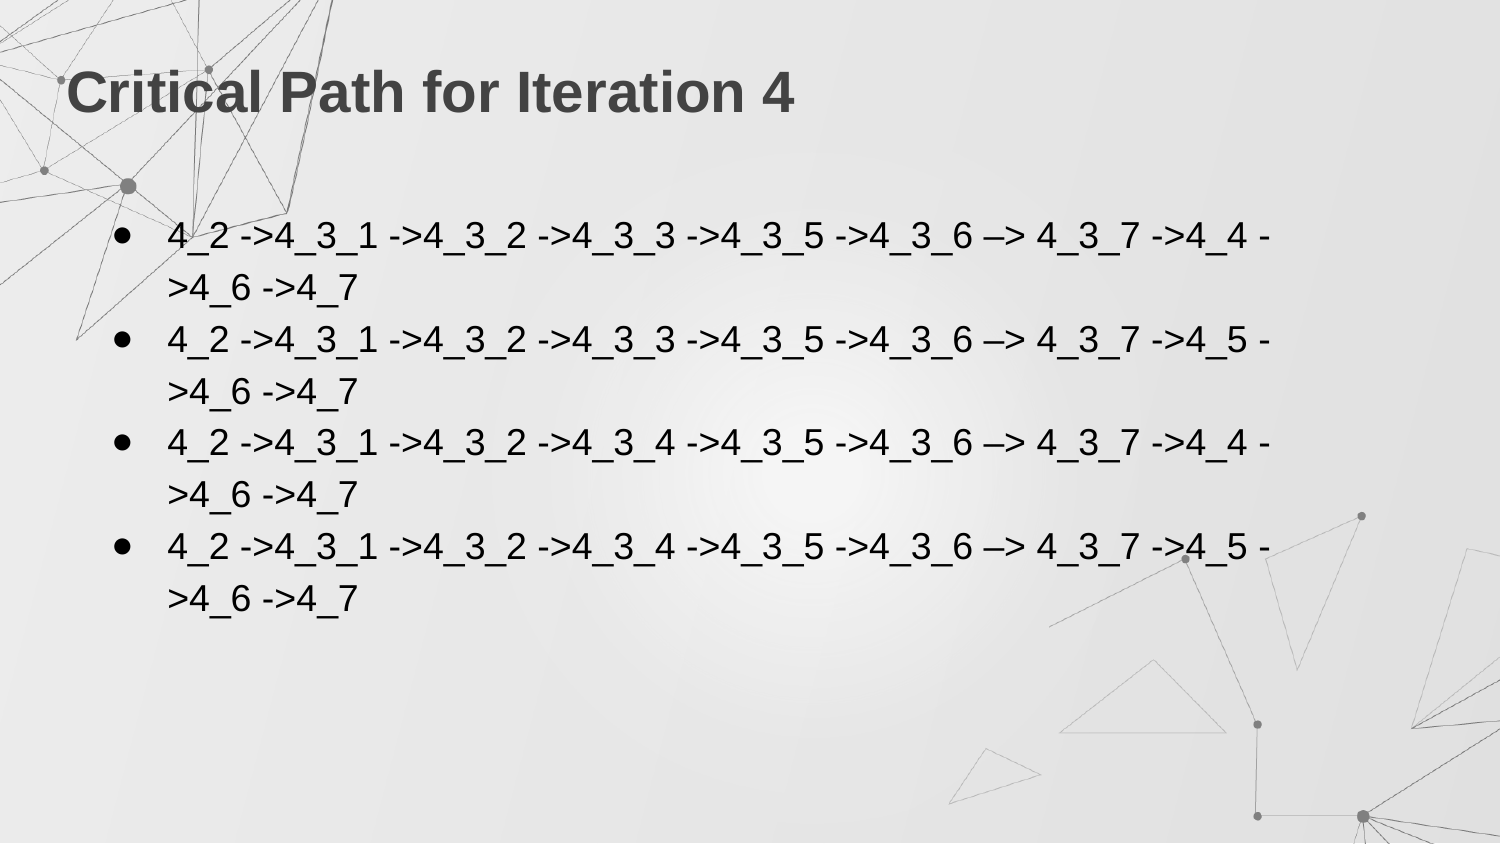

Critical Path for Iteration 4
4_2 ->4_3_1 ->4_3_2 ->4_3_3 ->4_3_5 ->4_3_6 –> 4_3_7 ->4_4 ->4_6 ->4_7
4_2 ->4_3_1 ->4_3_2 ->4_3_3 ->4_3_5 ->4_3_6 –> 4_3_7 ->4_5 ->4_6 ->4_7
4_2 ->4_3_1 ->4_3_2 ->4_3_4 ->4_3_5 ->4_3_6 –> 4_3_7 ->4_4 ->4_6 ->4_7
4_2 ->4_3_1 ->4_3_2 ->4_3_4 ->4_3_5 ->4_3_6 –> 4_3_7 ->4_5 ->4_6 ->4_7